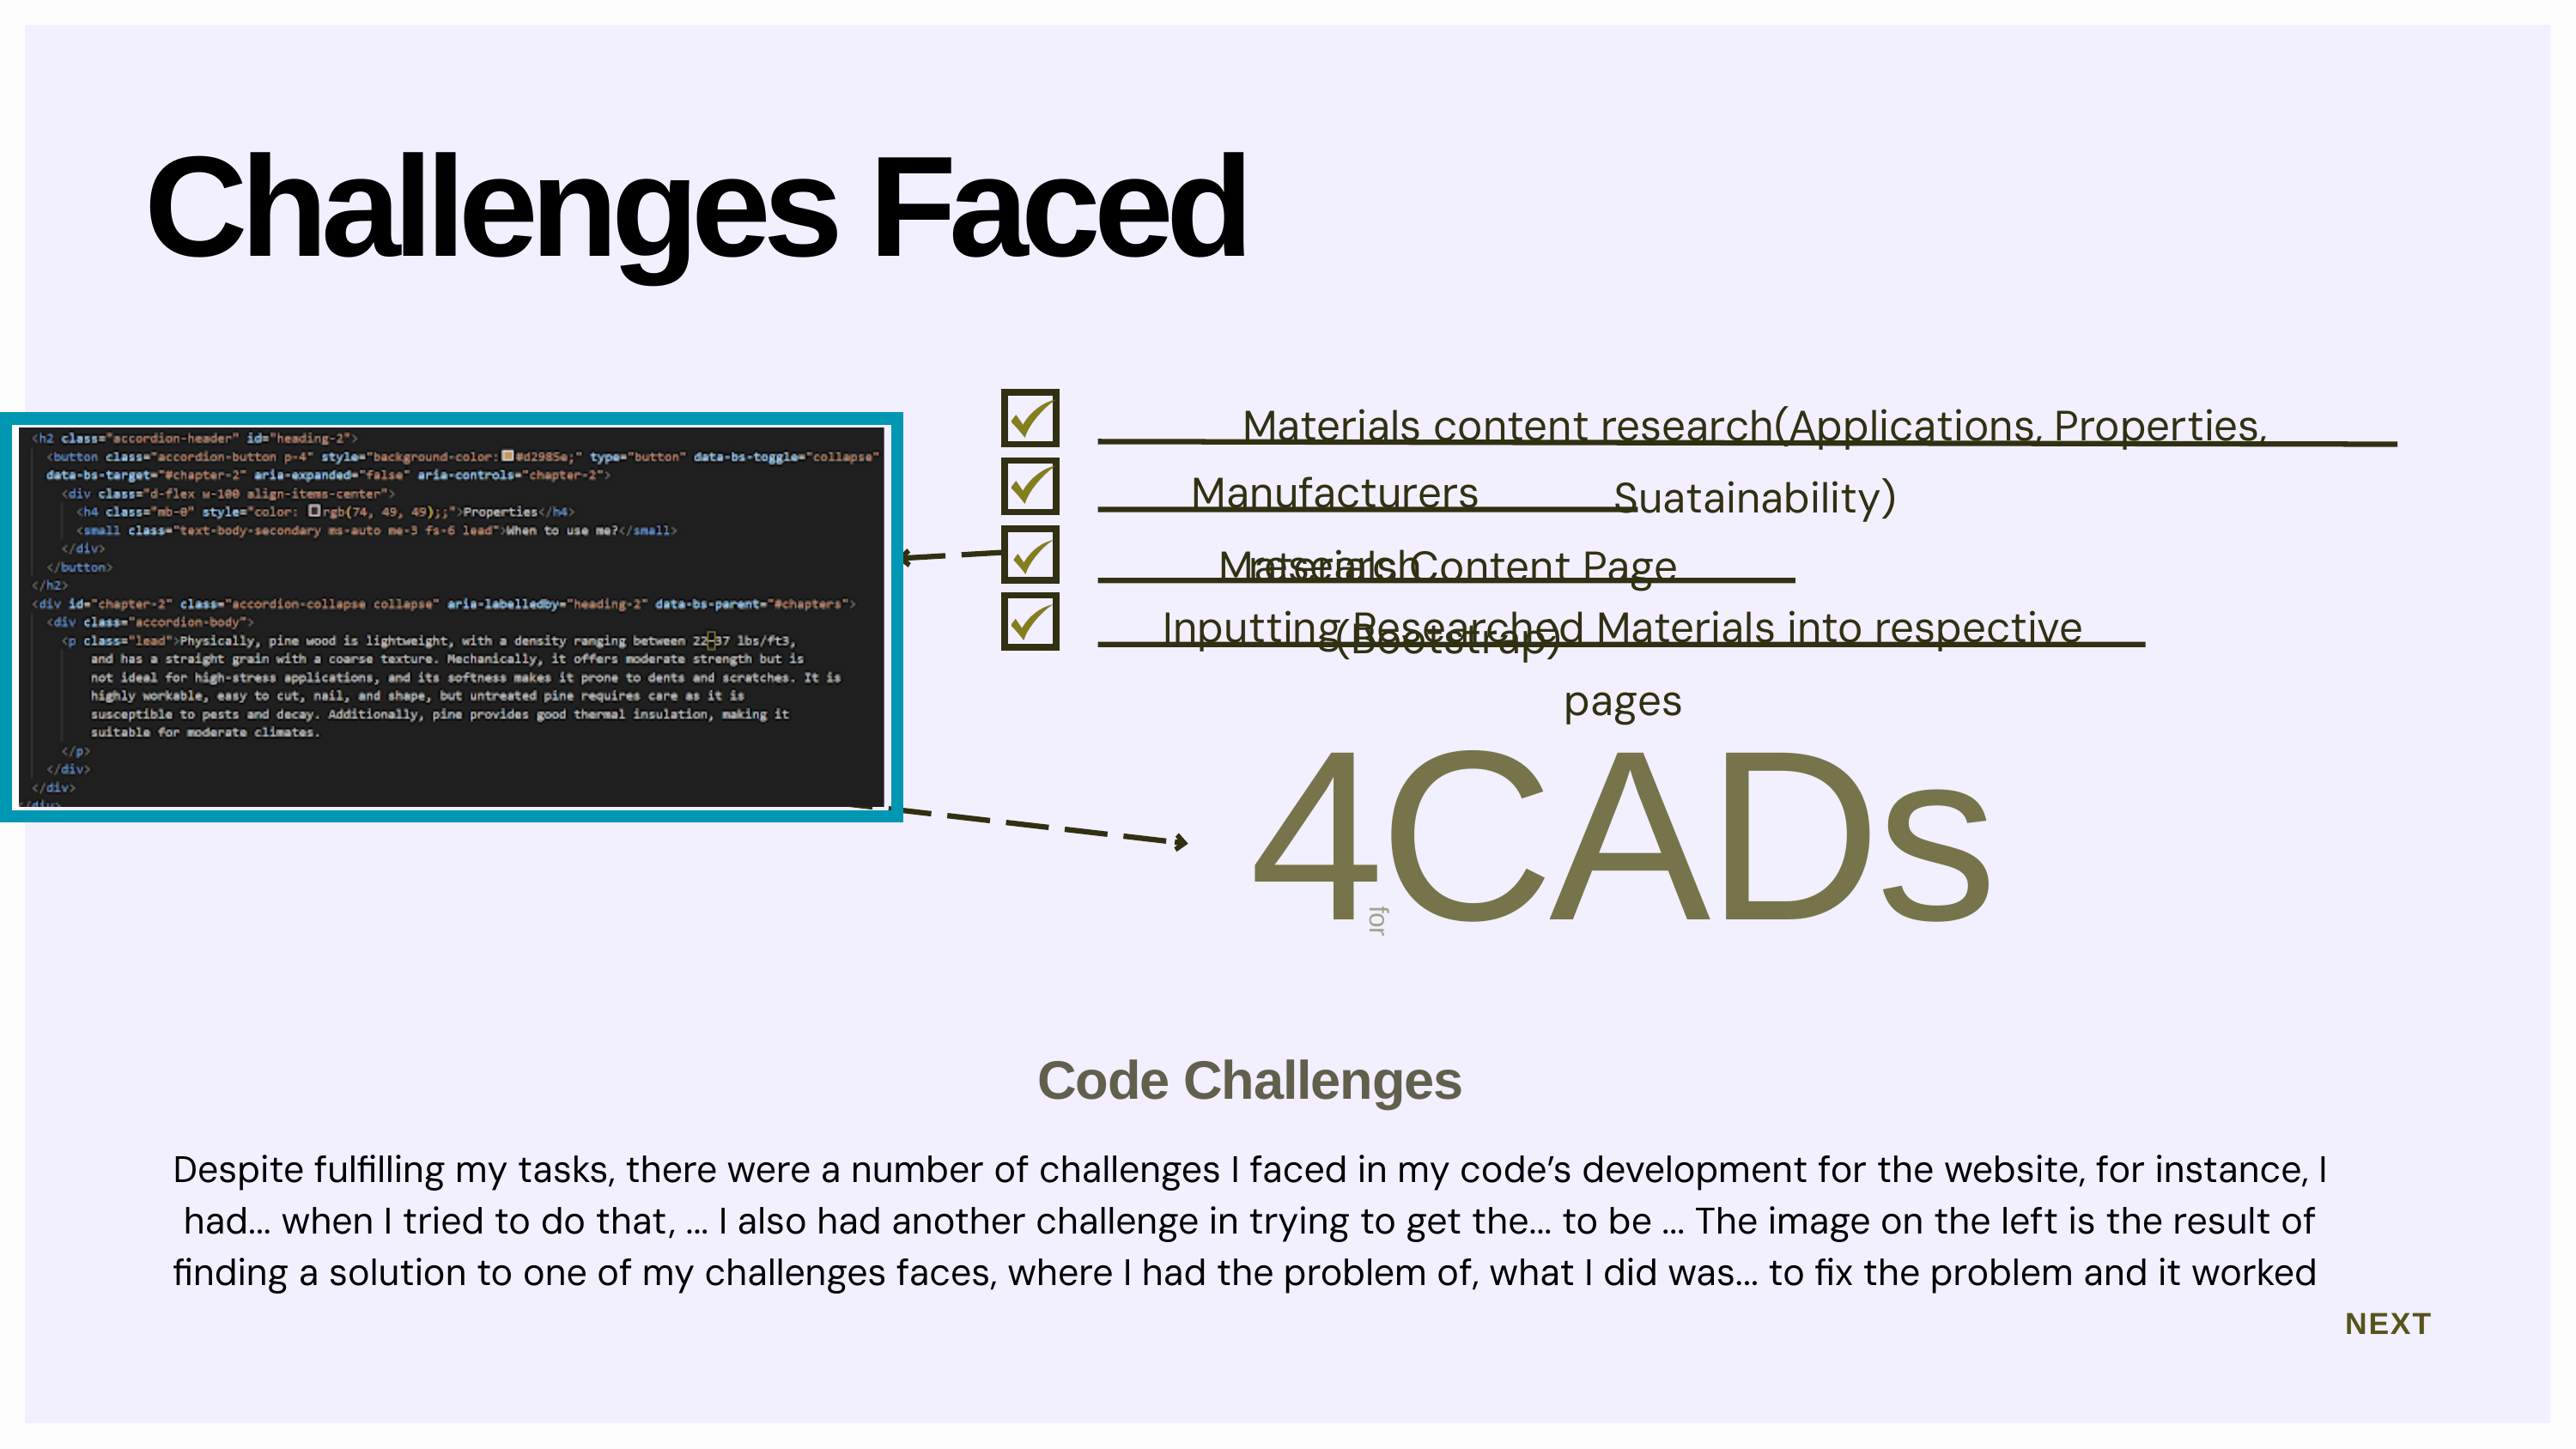

Challenges Faced
Materials content research(Applications, Properties, Suatainability)

Manufacturers research

Materials Content Page (Bootstrap)

Inputting Researched Materials into respective pages

4CADs
for

Code Challenges
Despite fulfilling my tasks, there were a number of challenges I faced in my code’s development for the website, for instance, I had... when I tried to do that, ... I also had another challenge in trying to get the... to be ... The image on the left is the result of finding a solution to one of my challenges faces, where I had the problem of, what I did was... to fix the problem and it worked
NEXT